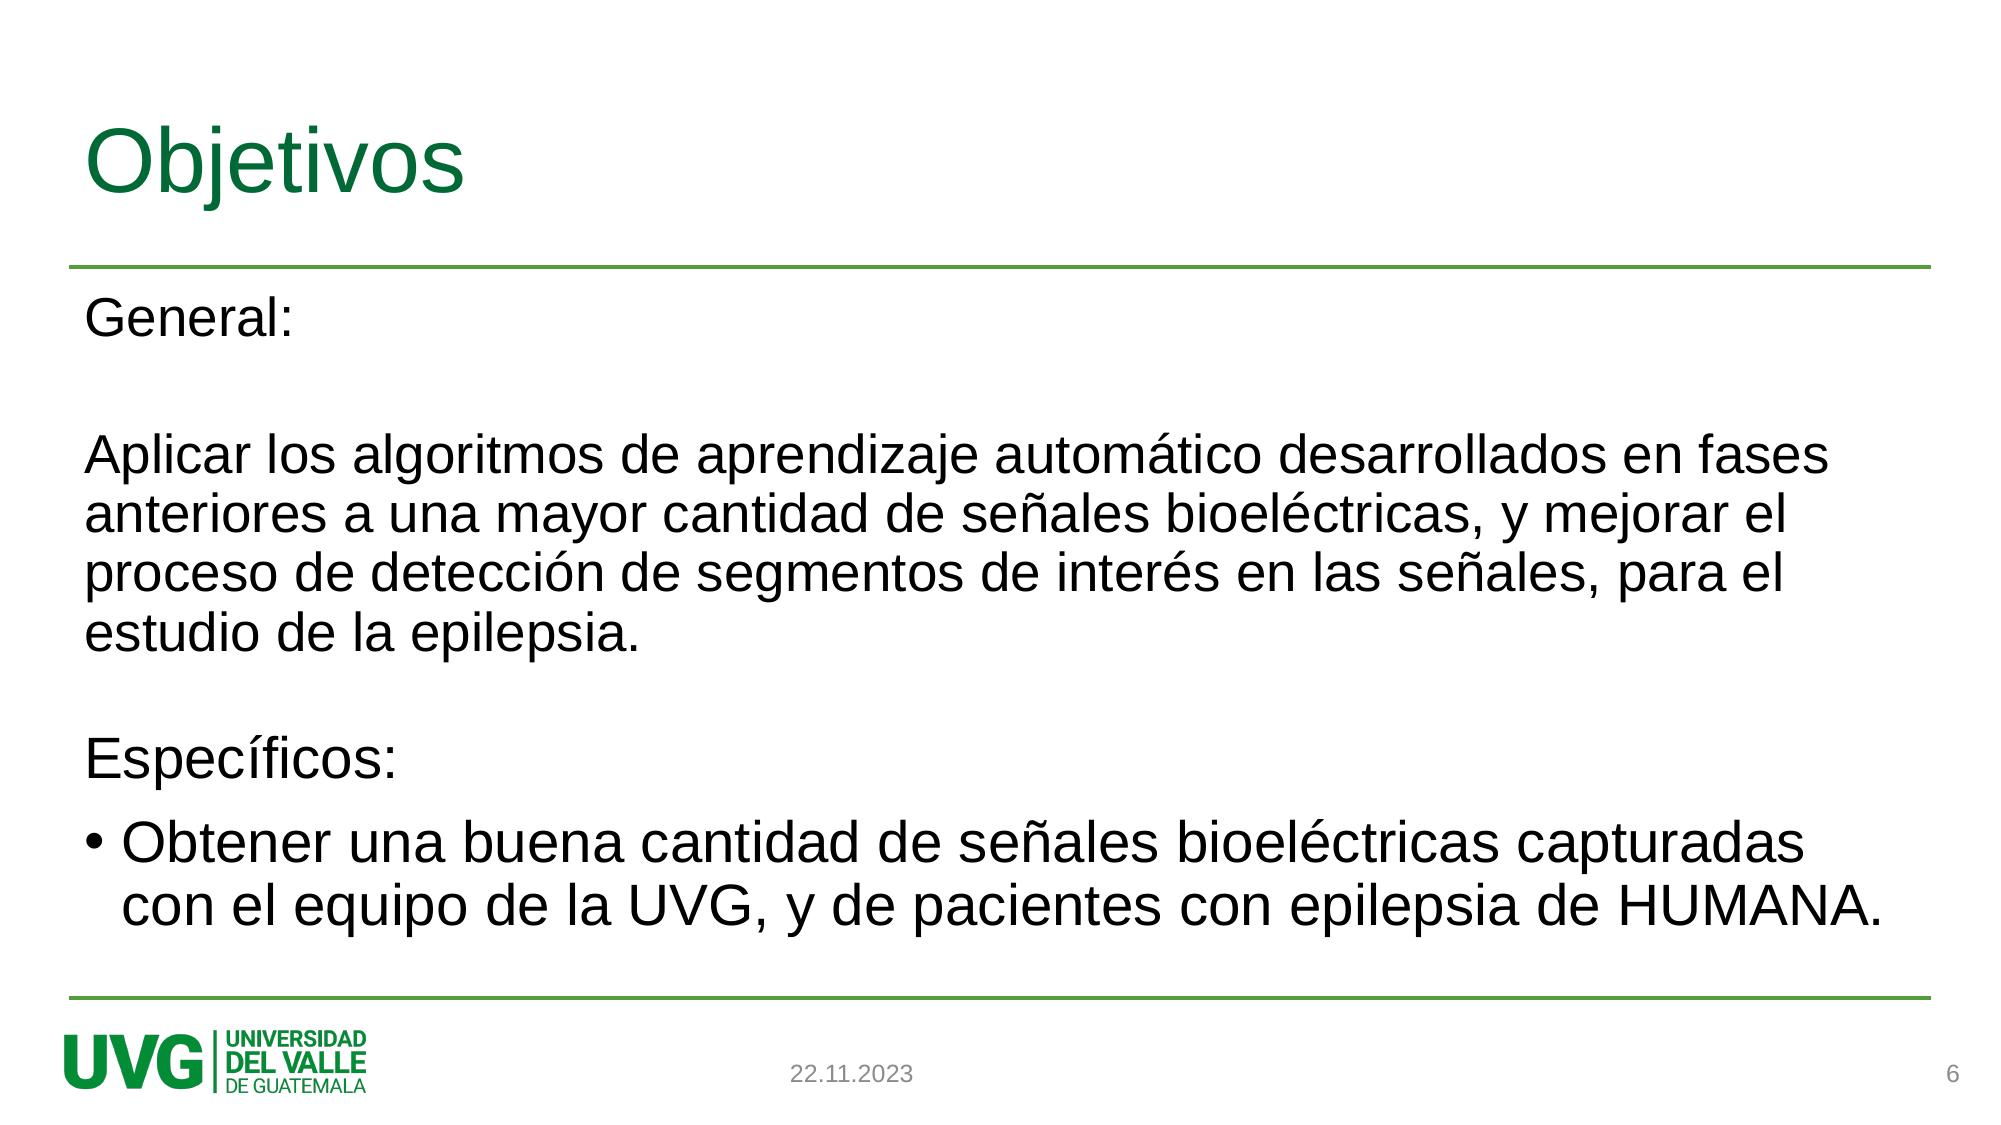

# Objetivos
General:
Aplicar los algoritmos de aprendizaje automático desarrollados en fases anteriores a una mayor cantidad de señales bioeléctricas, y mejorar el proceso de detección de segmentos de interés en las señales, para el estudio de la epilepsia.
Específicos:
Obtener una buena cantidad de señales bioeléctricas capturadas con el equipo de la UVG, y de pacientes con epilepsia de HUMANA.

6
22.11.2023